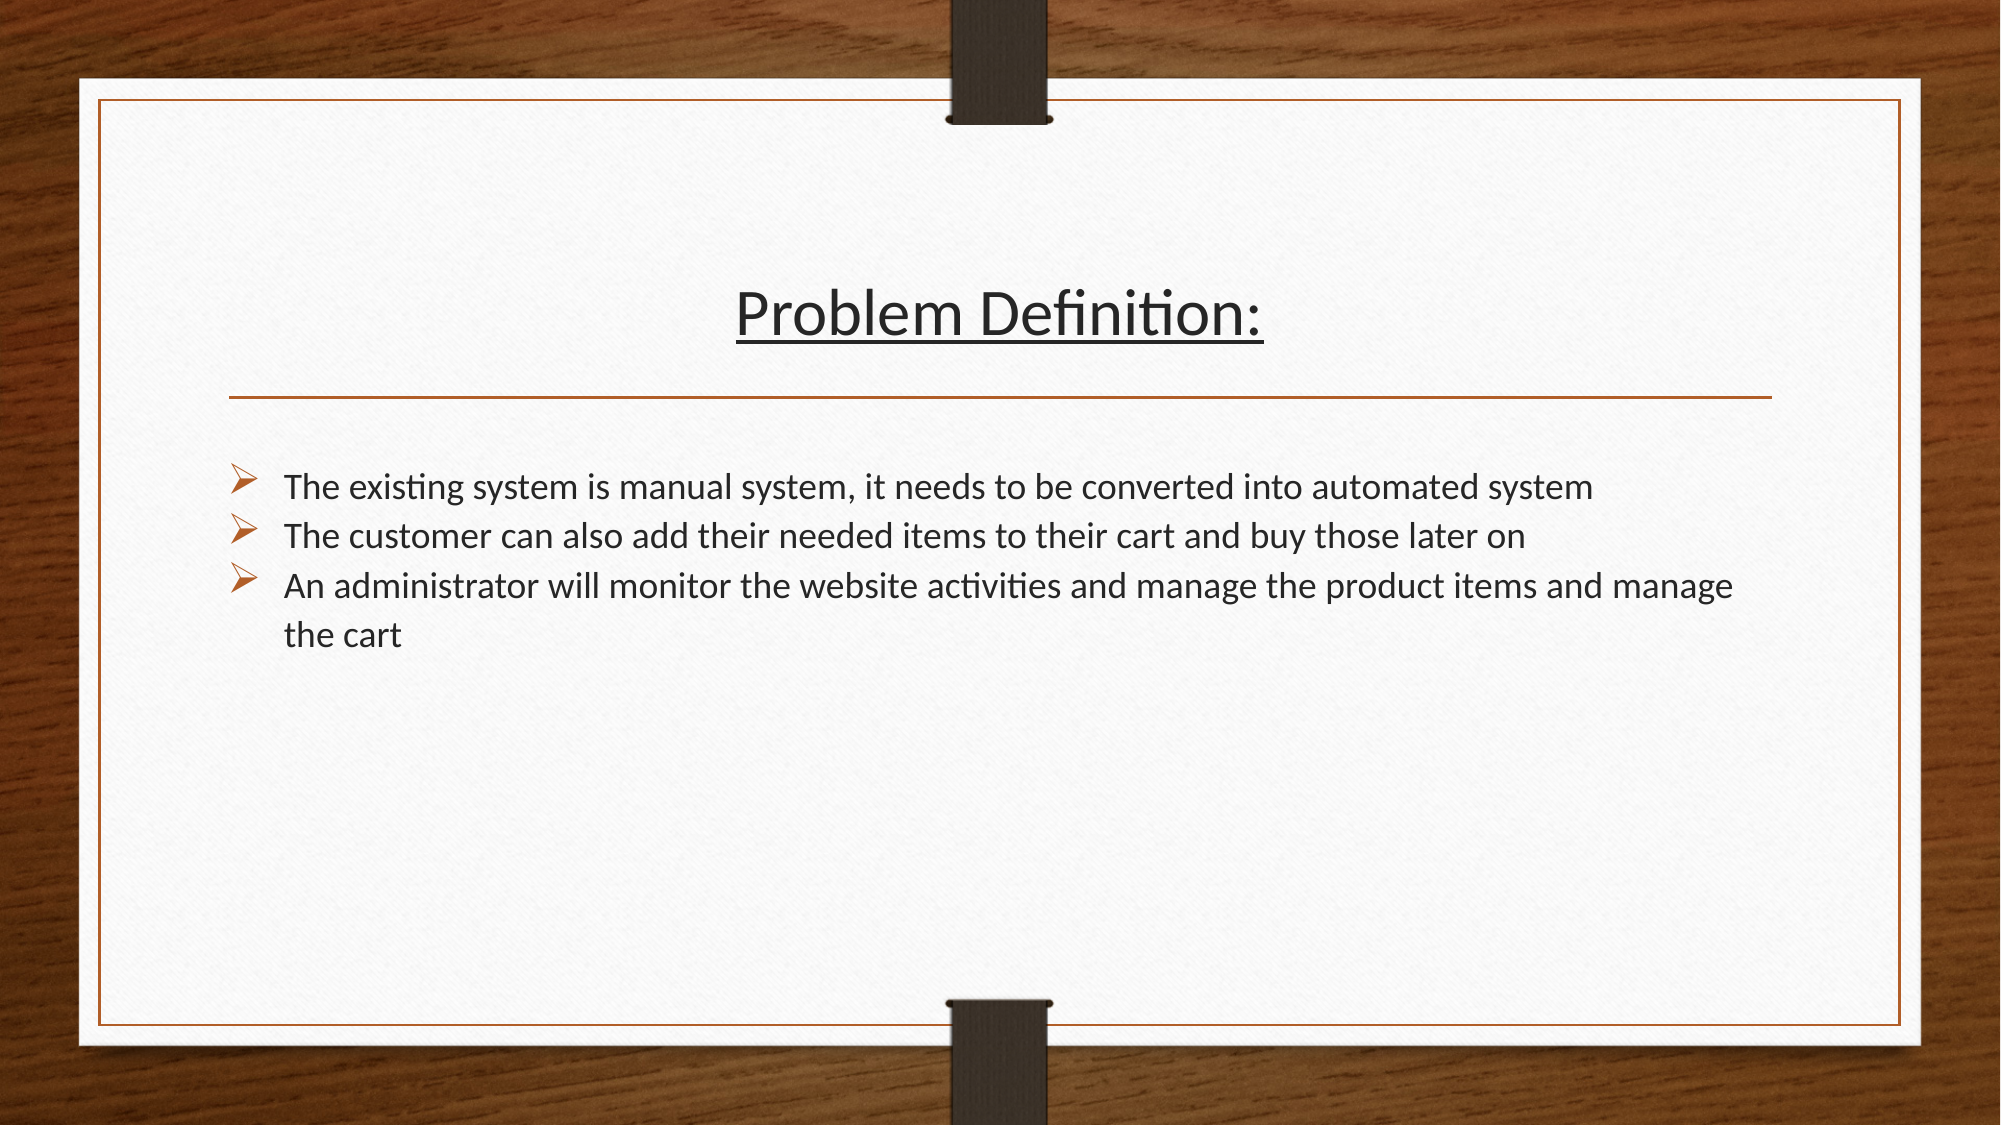

# Problem Definition:
The existing system is manual system, it needs to be converted into automated system
The customer can also add their needed items to their cart and buy those later on
An administrator will monitor the website activities and manage the product items and manage the cart